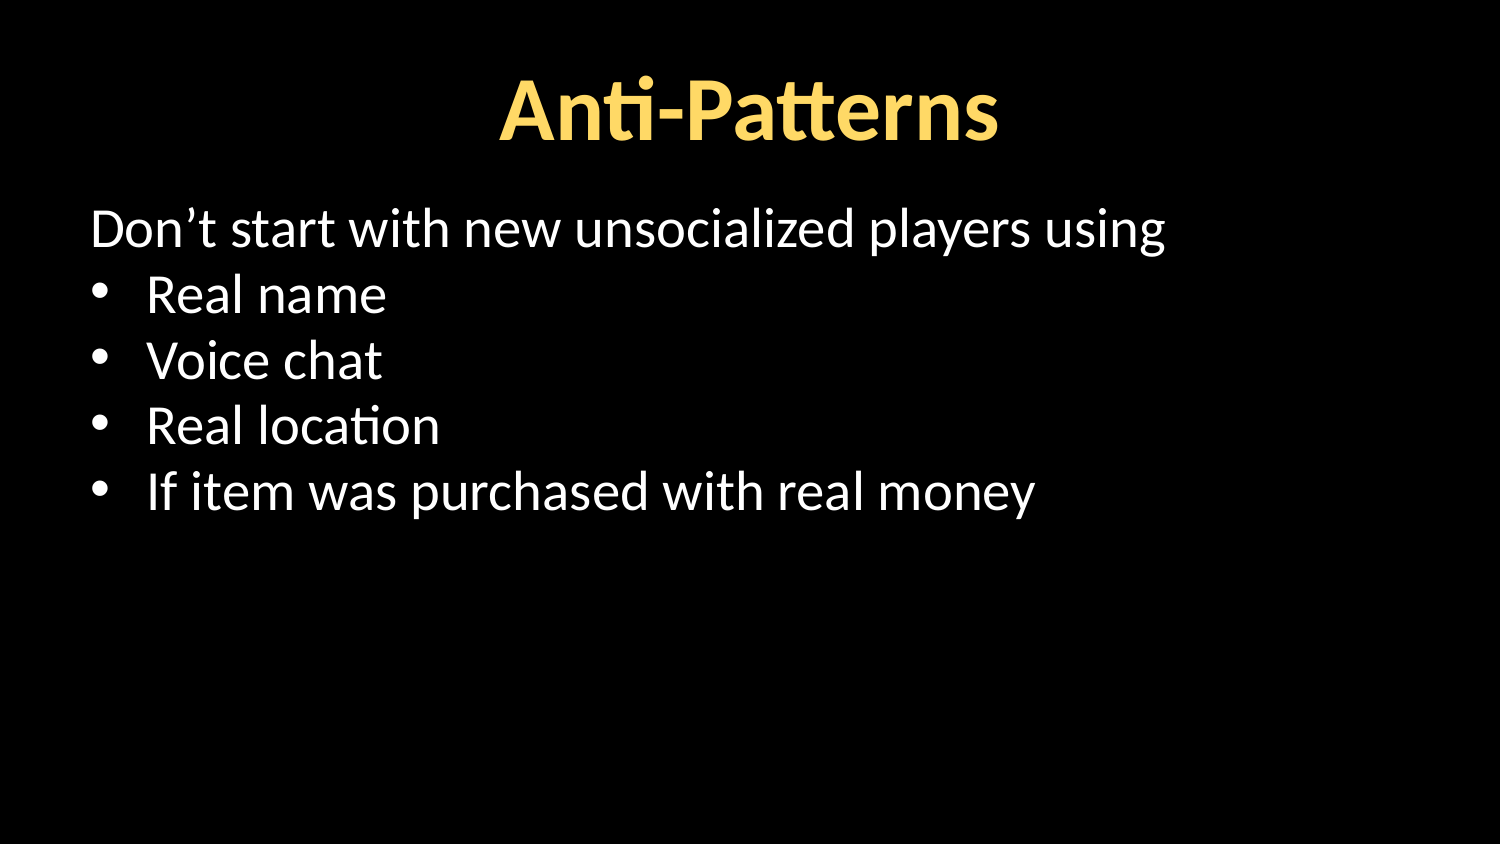

# Anti-Patterns
Don’t start with new unsocialized players using
Real name
Voice chat
Real location
If item was purchased with real money